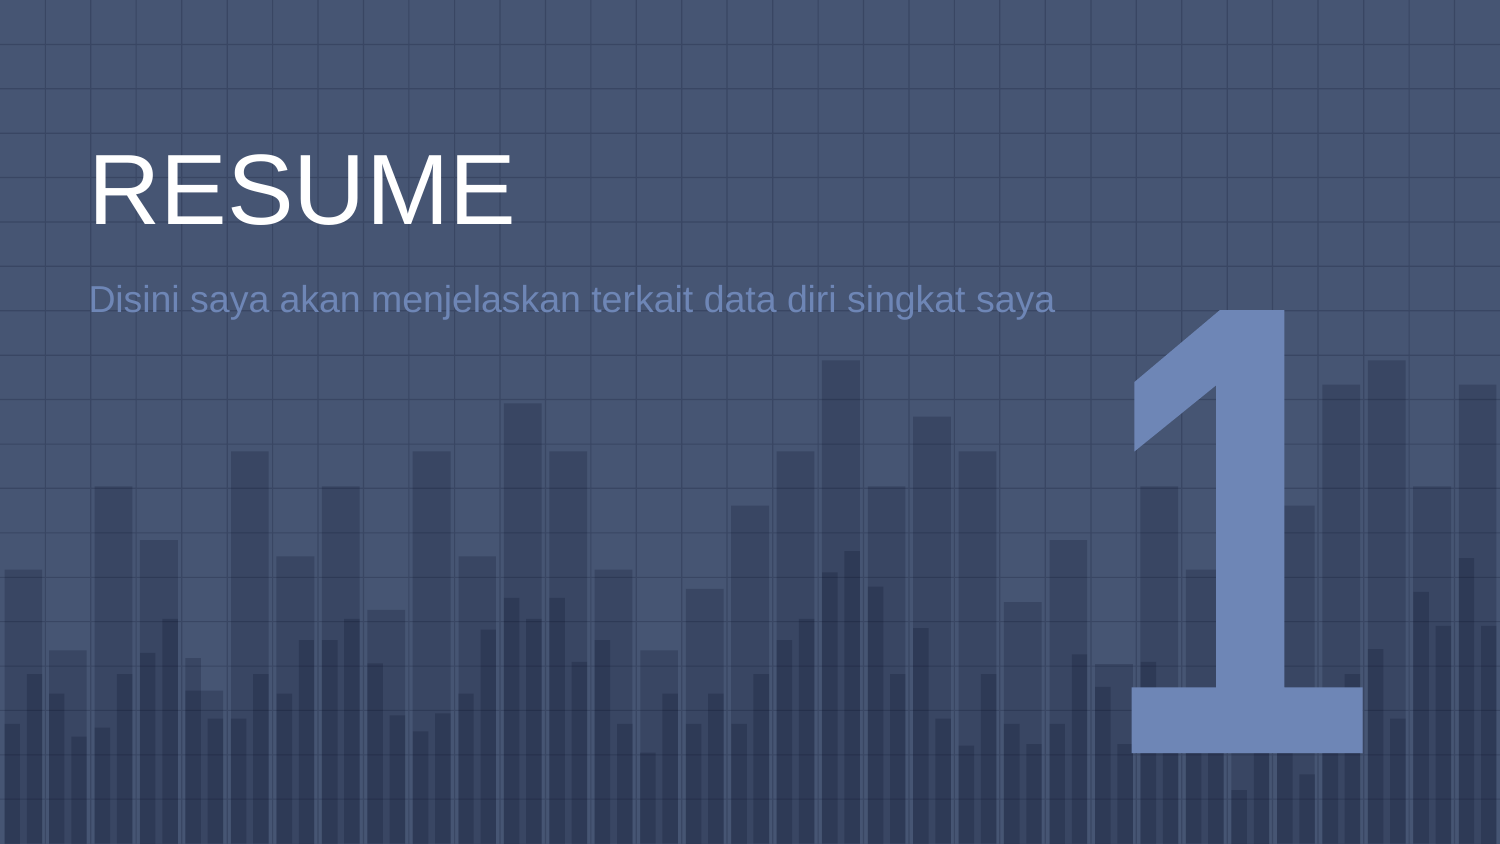

# RESUME
Disini saya akan menjelaskan terkait data diri singkat saya
1